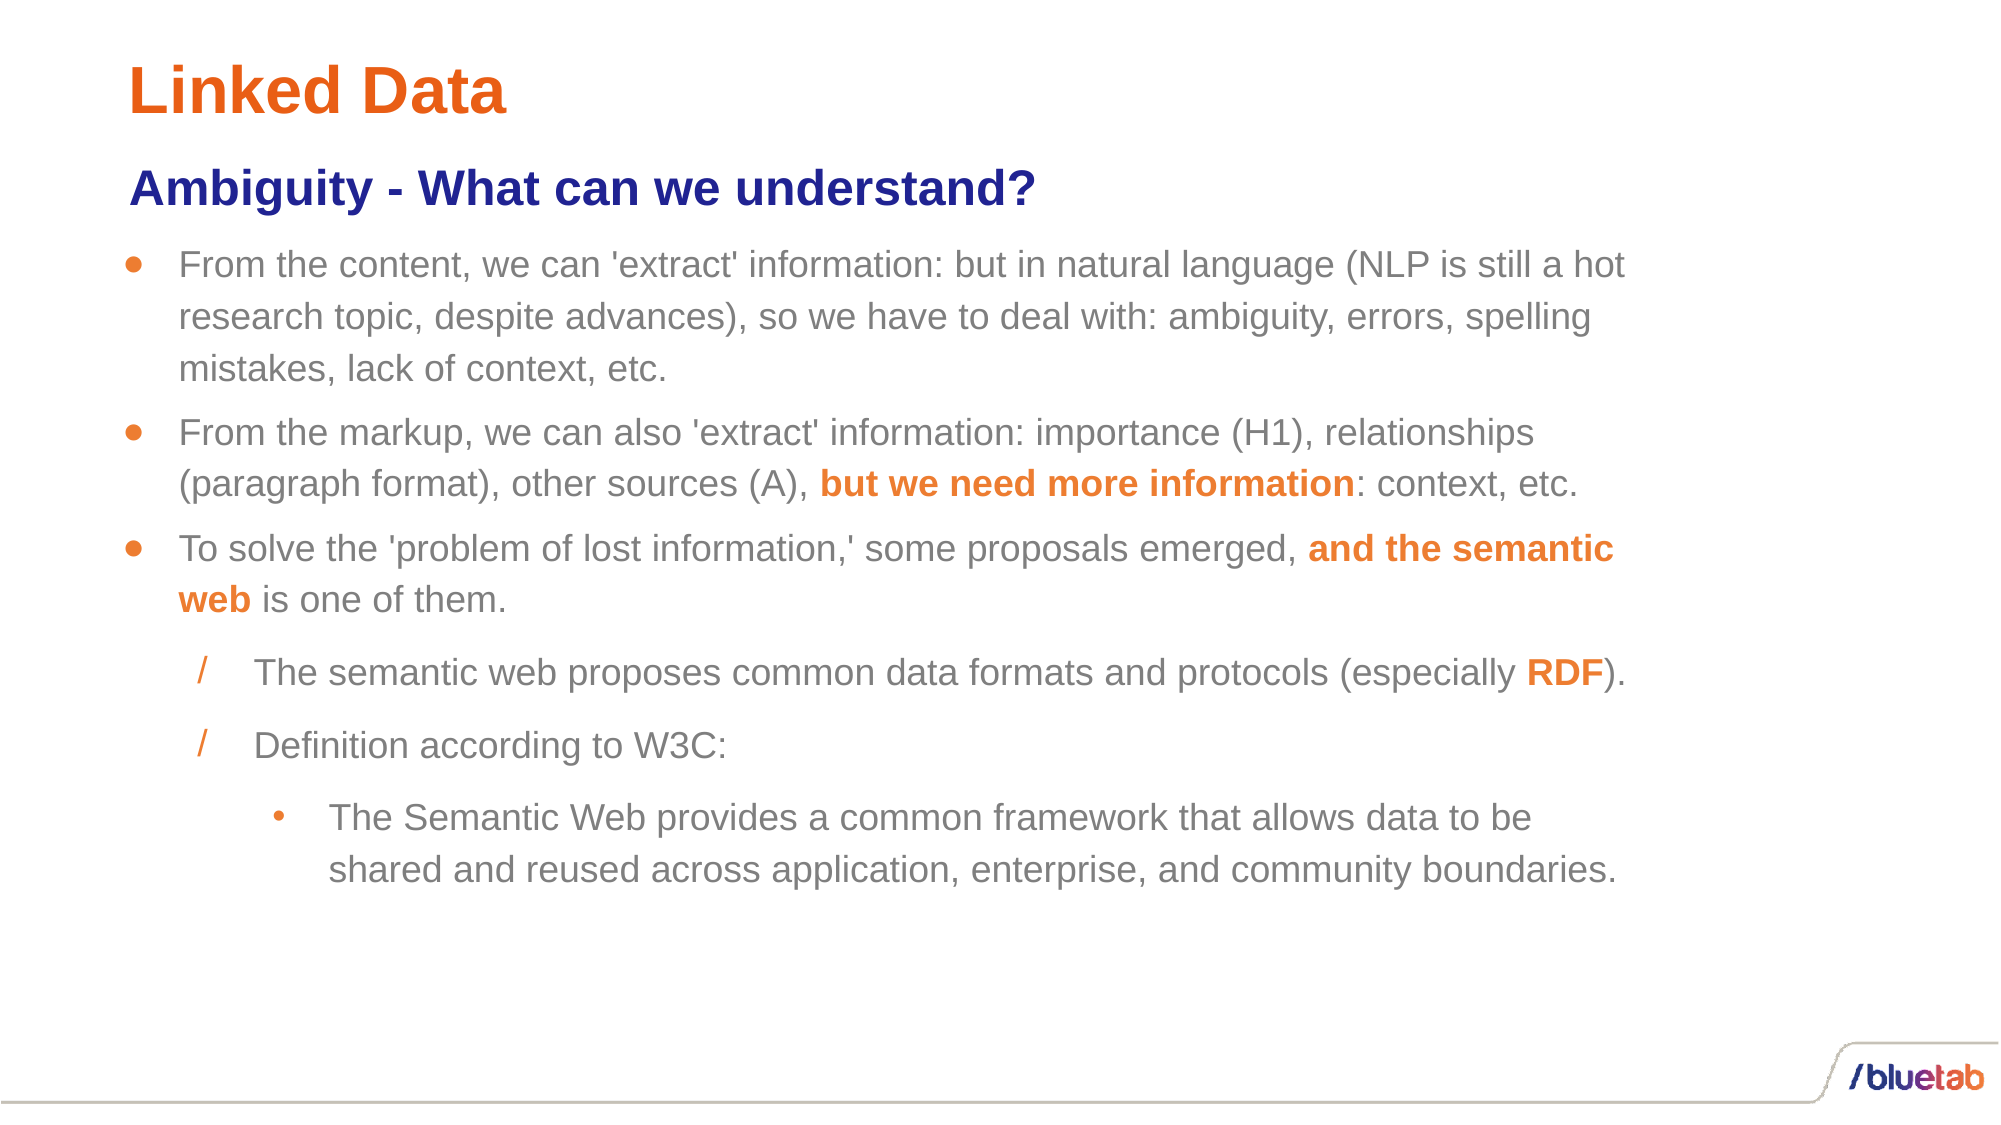

# Linked Data

Ambiguity - What can we understand?
From the content, we can 'extract' information: but in natural language (NLP is still a hot research topic, despite advances), so we have to deal with: ambiguity, errors, spelling mistakes, lack of context, etc.
From the markup, we can also 'extract' information: importance (H1), relationships (paragraph format), other sources (A), but we need more information: context, etc.
To solve the 'problem of lost information,' some proposals emerged, and the semantic web is one of them.
The semantic web proposes common data formats and protocols (especially RDF).
Definition according to W3C:
The Semantic Web provides a common framework that allows data to be shared and reused across application, enterprise, and community boundaries.